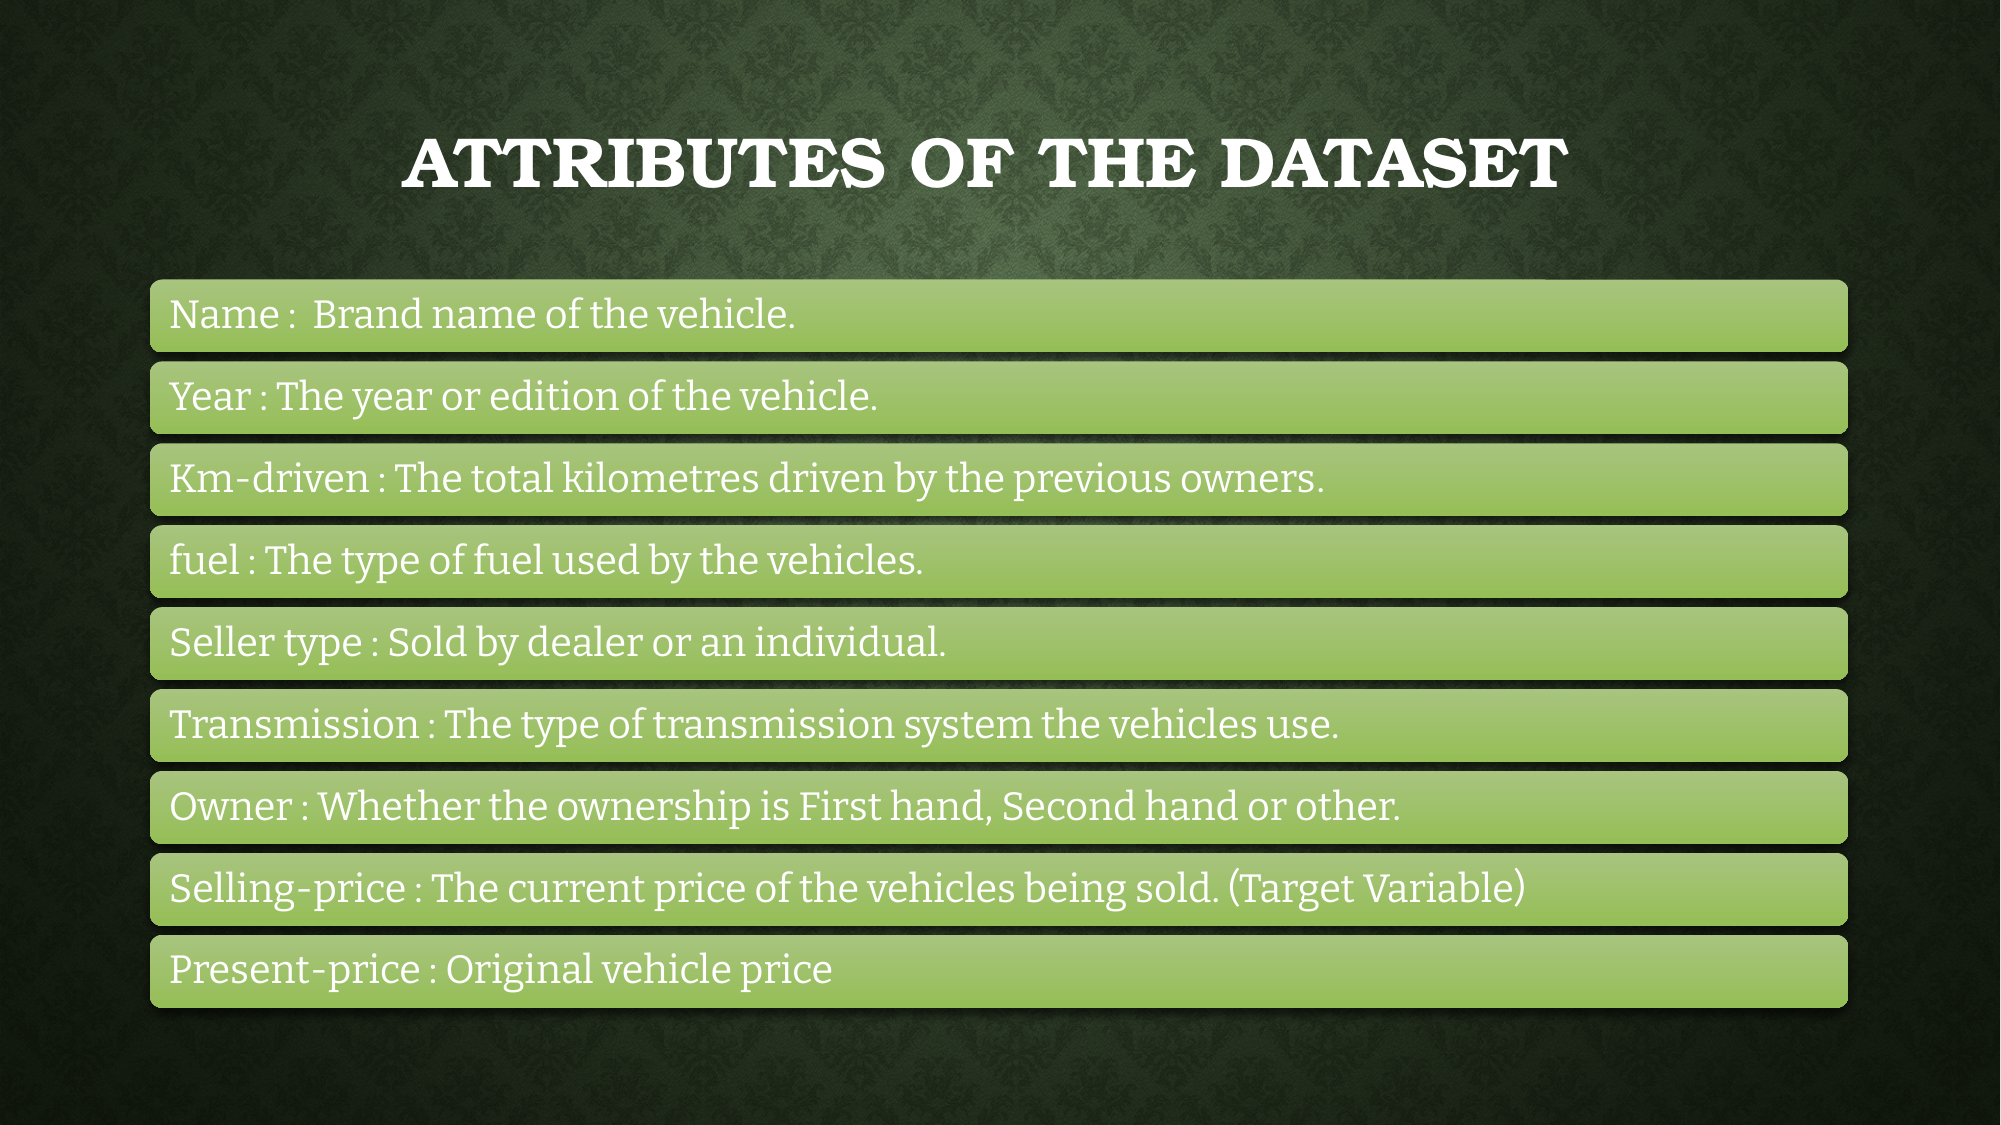

Attributes of the dataset

Name :  Brand name of the vehicle.
Year : The year or edition of the vehicle.
Km-driven : The total kilometres driven by the previous owners.
fuel : The type of fuel used by the vehicles.
Seller type : Sold by dealer or an individual.
Transmission : The type of transmission system the vehicles use.
Owner : Whether the ownership is First hand, Second hand or other.
Selling-price : The current price of the vehicles being sold. (Target Variable)
Present-price : Original vehicle price